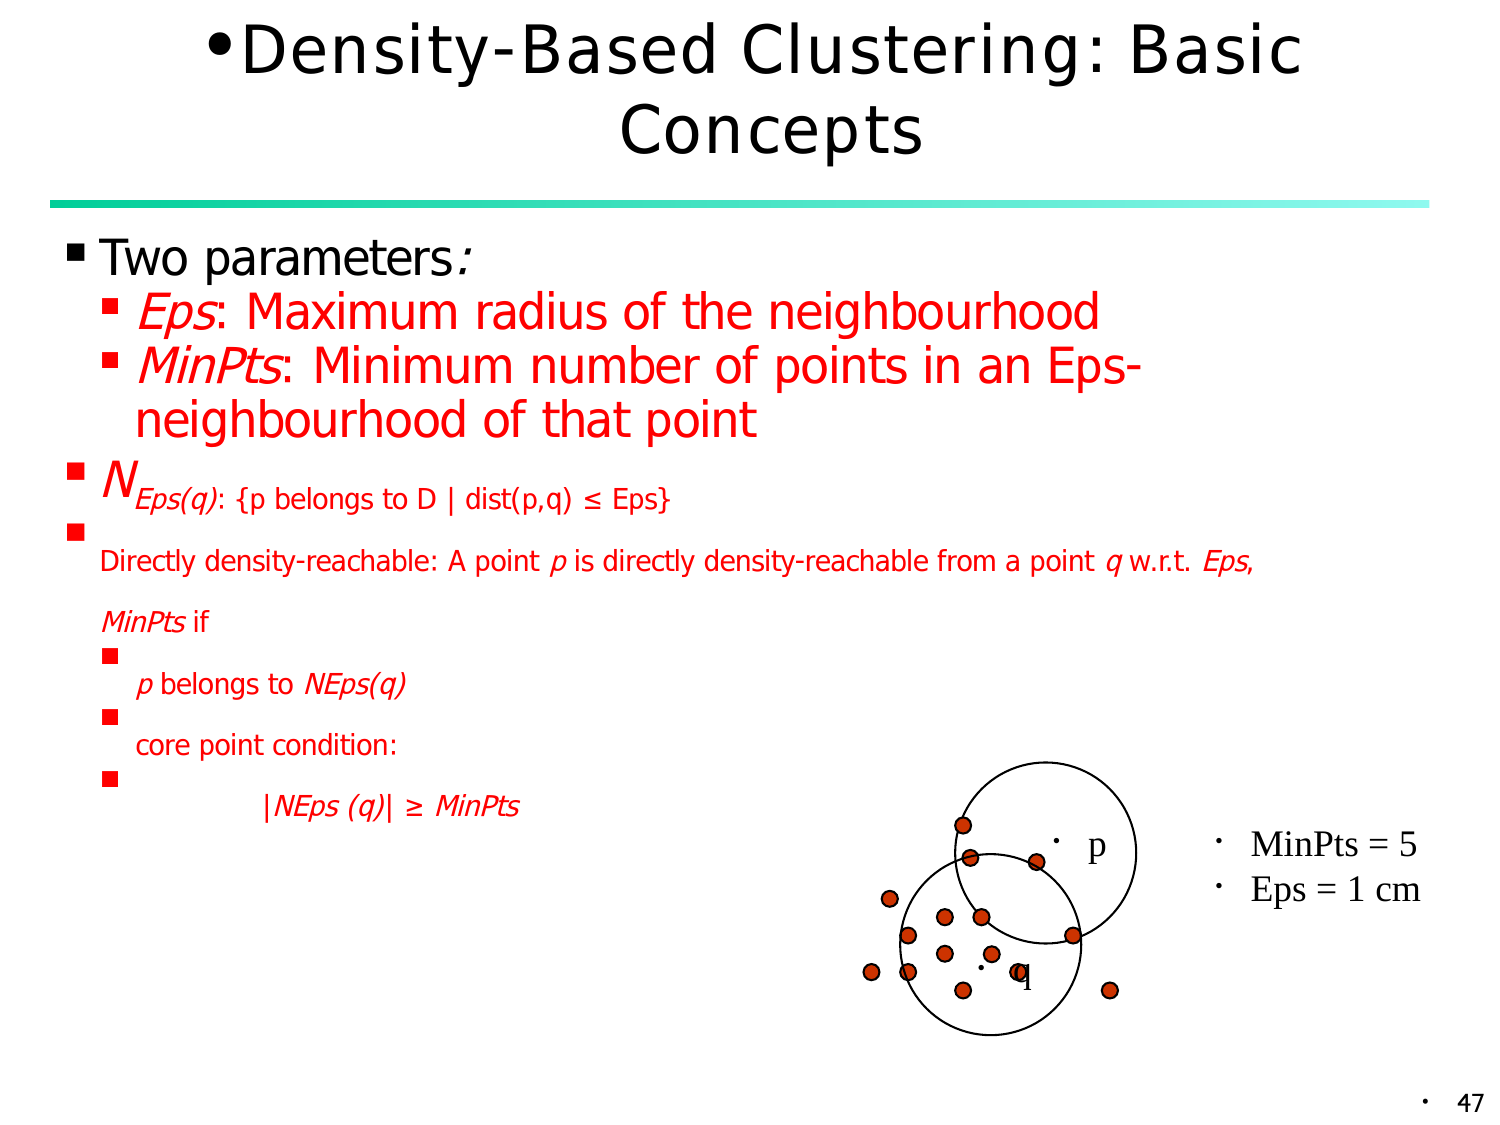

Density-Based Clustering: Basic Concepts
Two parameters:
Eps: Maximum radius of the neighbourhood
MinPts: Minimum number of points in an Eps-neighbourhood of that point
NEps(q): {p belongs to D | dist(p,q) ≤ Eps}
Directly density-reachable: A point p is directly density-reachable from a point q w.r.t. Eps, MinPts if
p belongs to NEps(q)
core point condition:
              |NEps (q)| ≥ MinPts

p
MinPts = 5
Eps = 1 cm

q

47